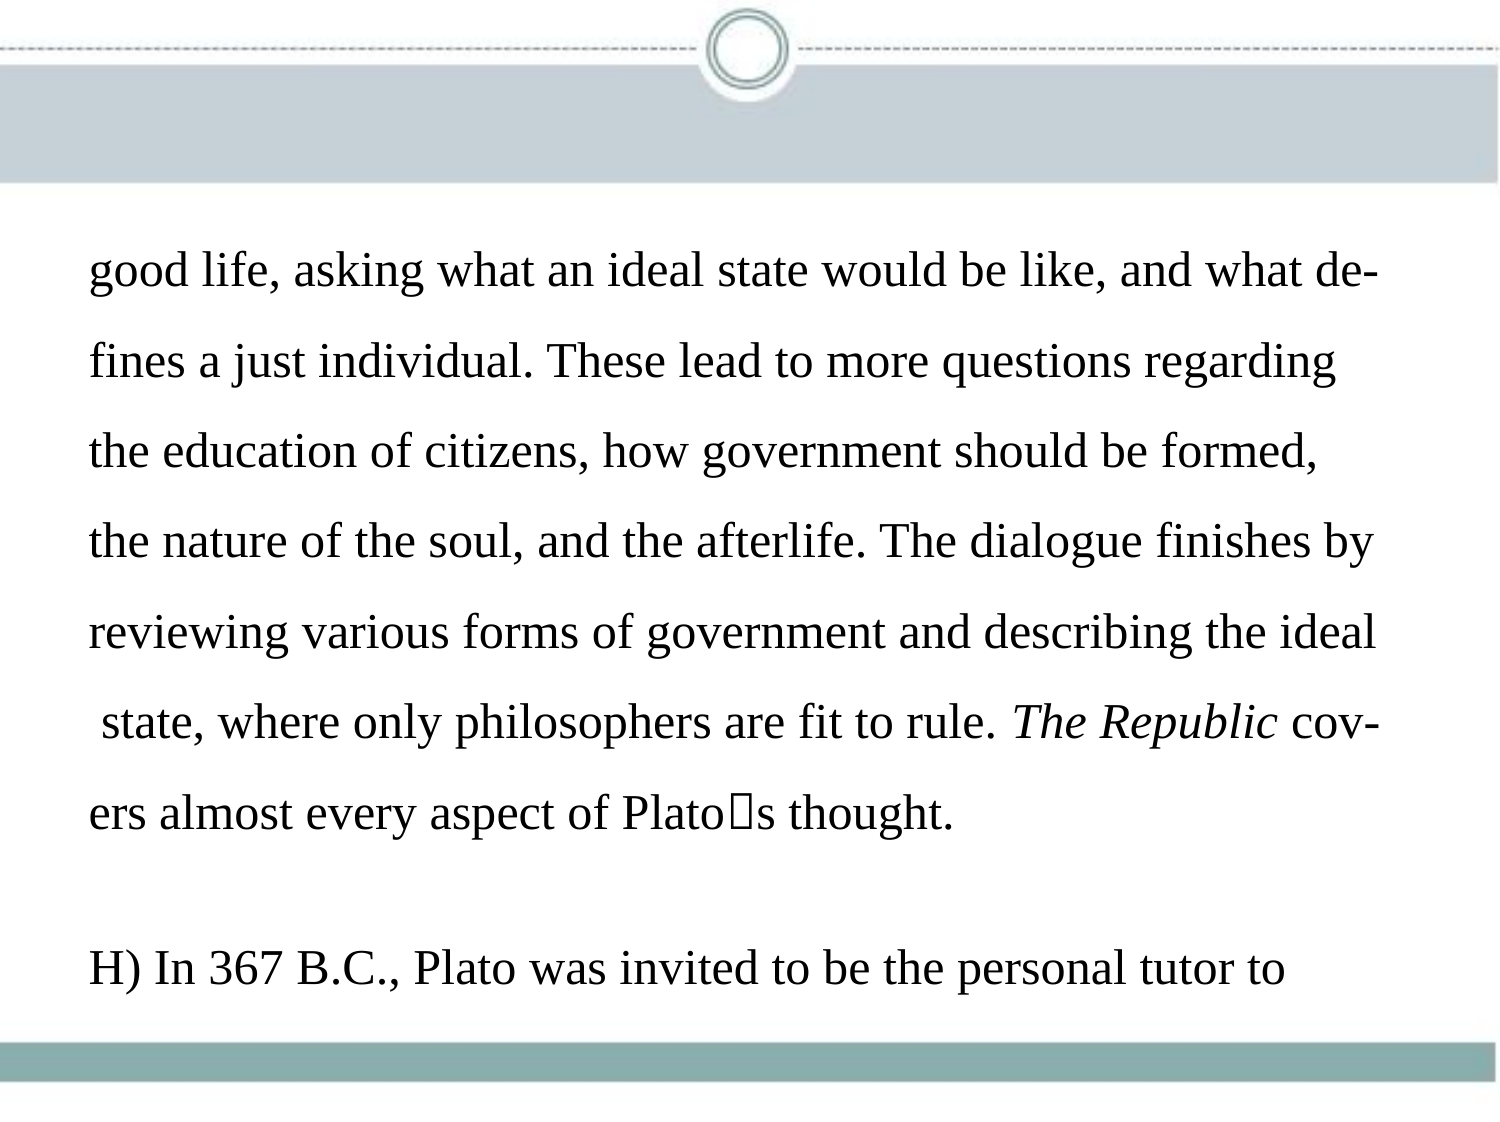

good life, asking what an ideal state would be like, and what de-
fines a just individual. These lead to more questions regarding
the education of citizens, how government should be formed,
the nature of the soul, and the afterlife. The dialogue finishes by
reviewing various forms of government and describing the ideal
 state, where only philosophers are fit to rule. The Republic cov-
ers almost every aspect of Plato􀆳s thought.
H) In 367 B.C., Plato was invited to be the personal tutor to